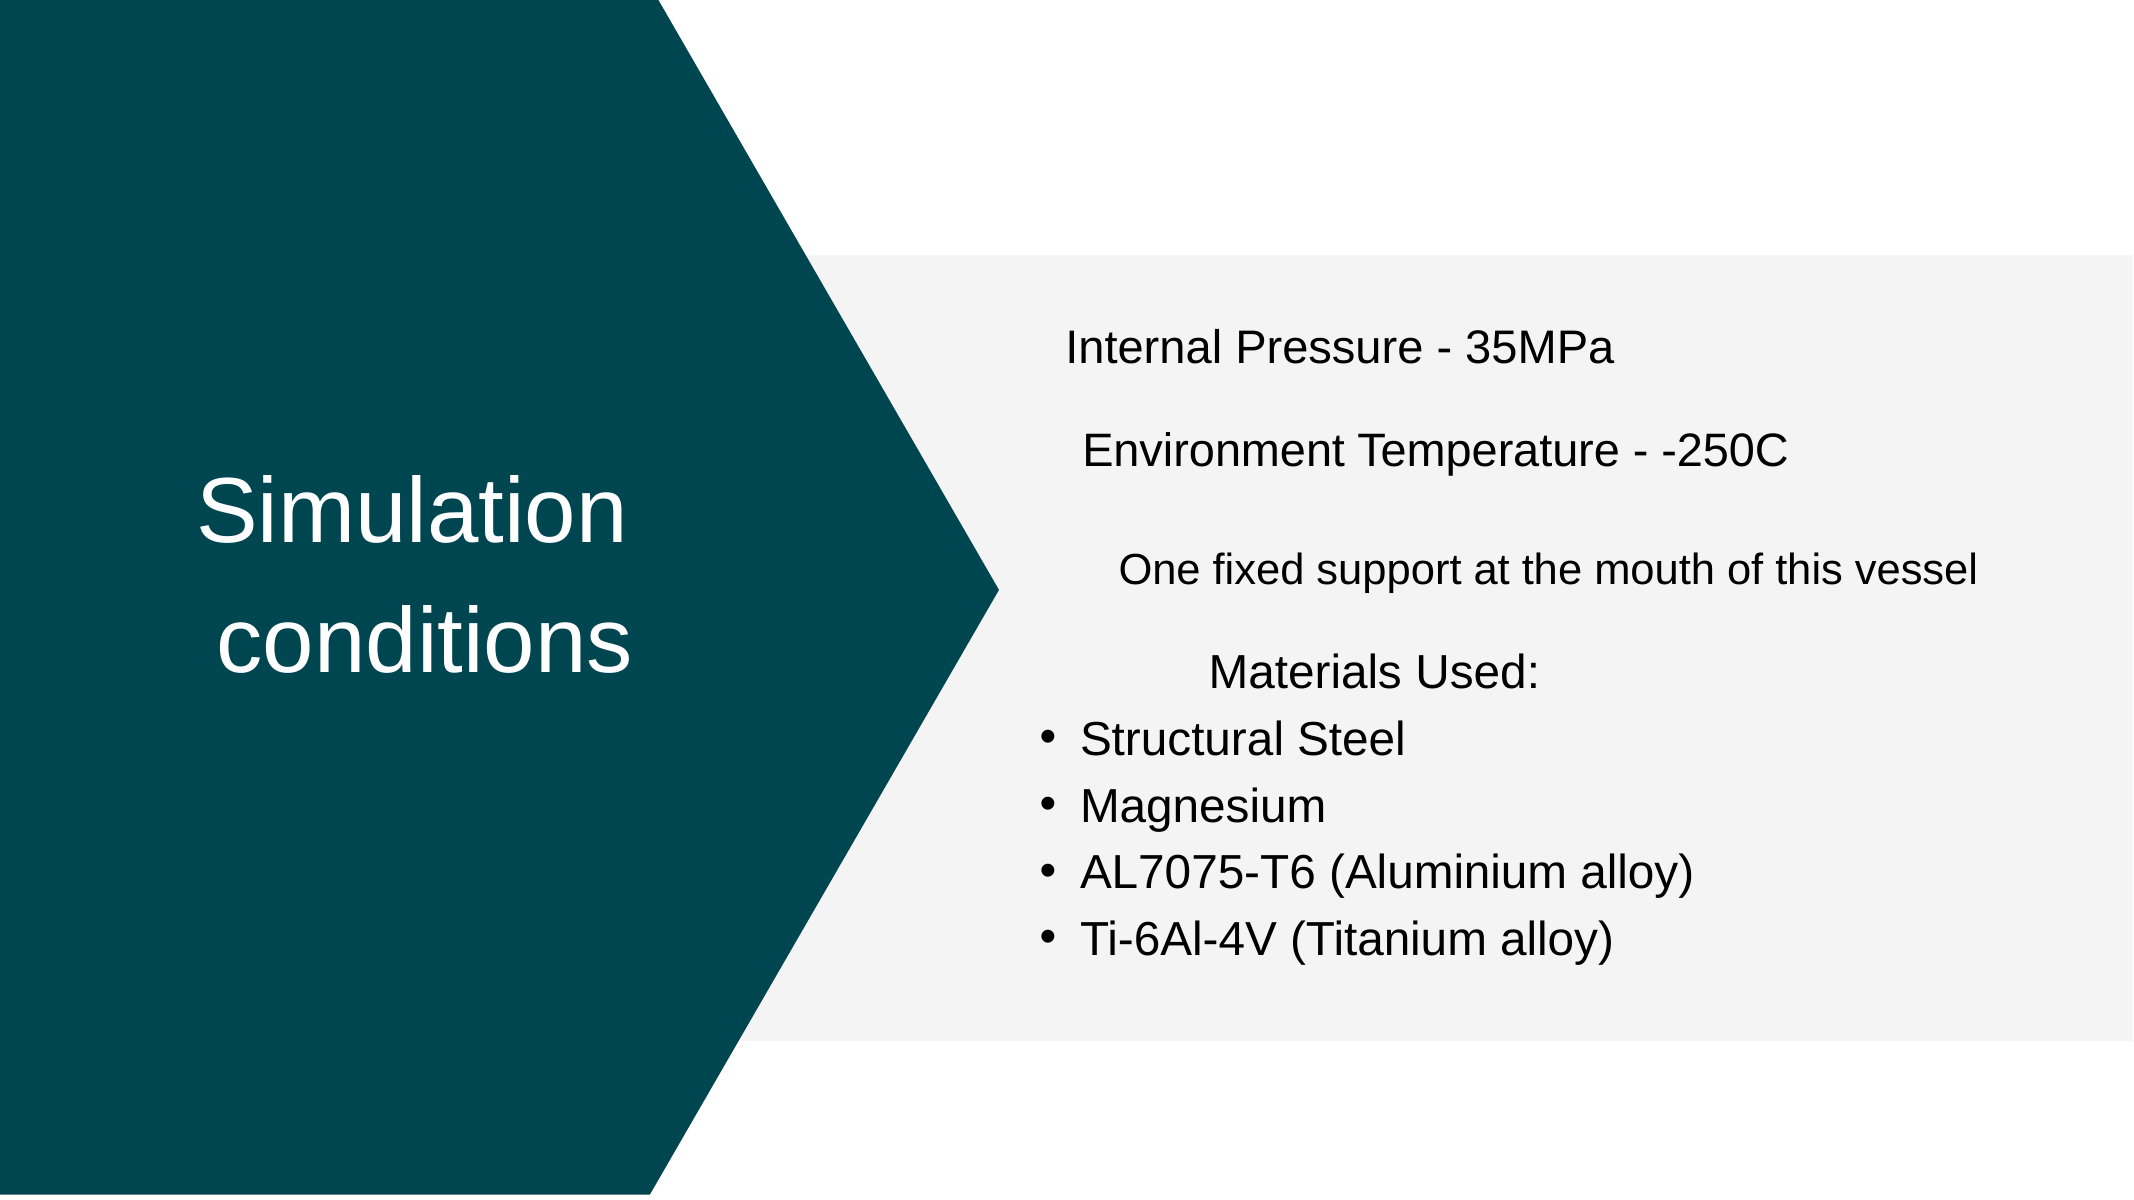

Internal Pressure - 35MPa
Environment Temperature - -250C
Simulation
conditions
One fixed support at the mouth of this vessel
 Materials Used:
Structural Steel
Magnesium
AL7075-T6 (Aluminium alloy)
Ti-6Al-4V (Titanium alloy)